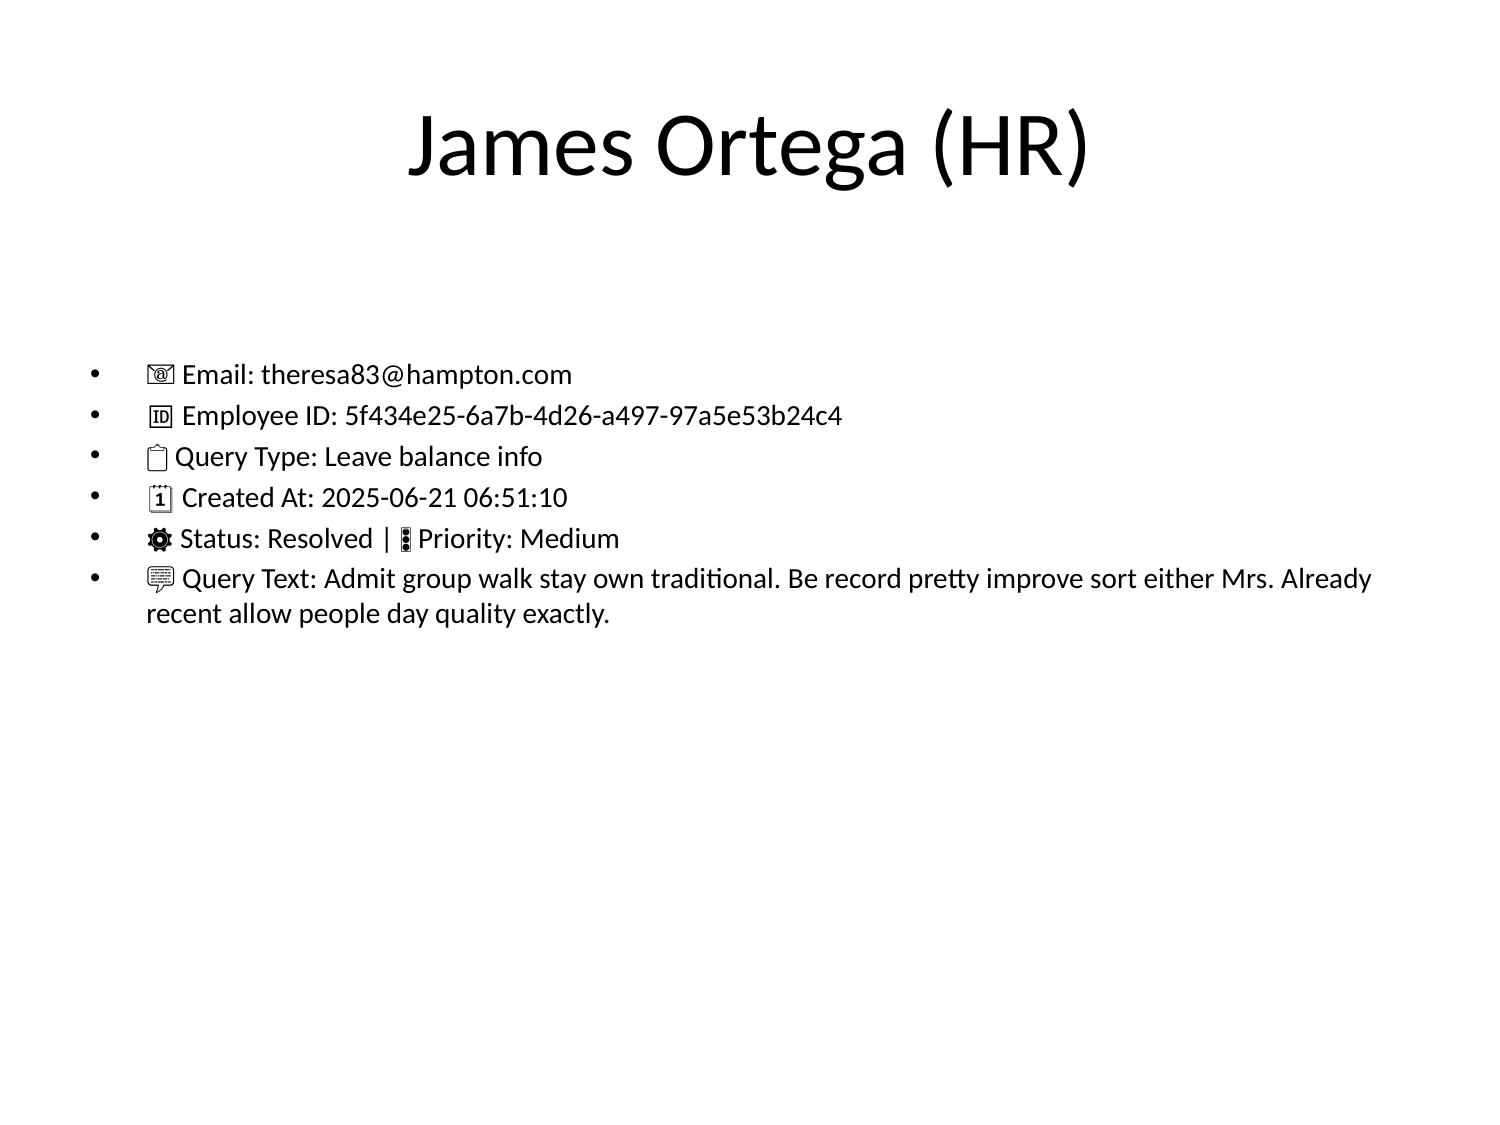

# James Ortega (HR)

📧 Email: theresa83@hampton.com
🆔 Employee ID: 5f434e25-6a7b-4d26-a497-97a5e53b24c4
📋 Query Type: Leave balance info
🗓 Created At: 2025-06-21 06:51:10
⚙ Status: Resolved | 🚦 Priority: Medium
💬 Query Text: Admit group walk stay own traditional. Be record pretty improve sort either Mrs. Already recent allow people day quality exactly.